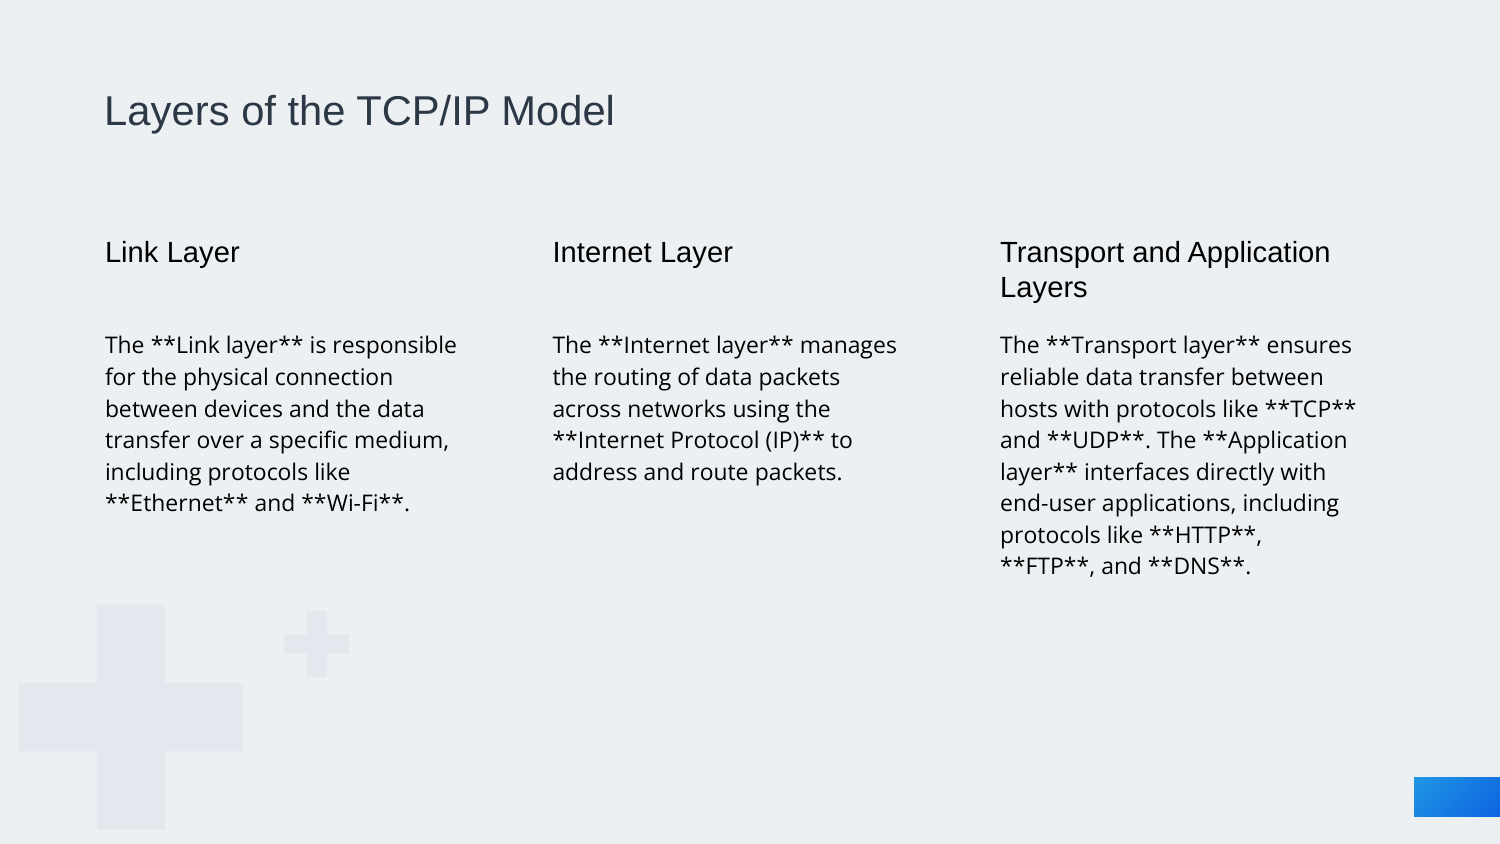

# Layers of the TCP/IP Model
Link Layer
Internet Layer
Transport and Application Layers
The **Link layer** is responsible for the physical connection between devices and the data transfer over a specific medium, including protocols like **Ethernet** and **Wi-Fi**.
The **Internet layer** manages the routing of data packets across networks using the **Internet Protocol (IP)** to address and route packets.
The **Transport layer** ensures reliable data transfer between hosts with protocols like **TCP** and **UDP**. The **Application layer** interfaces directly with end-user applications, including protocols like **HTTP**, **FTP**, and **DNS**.